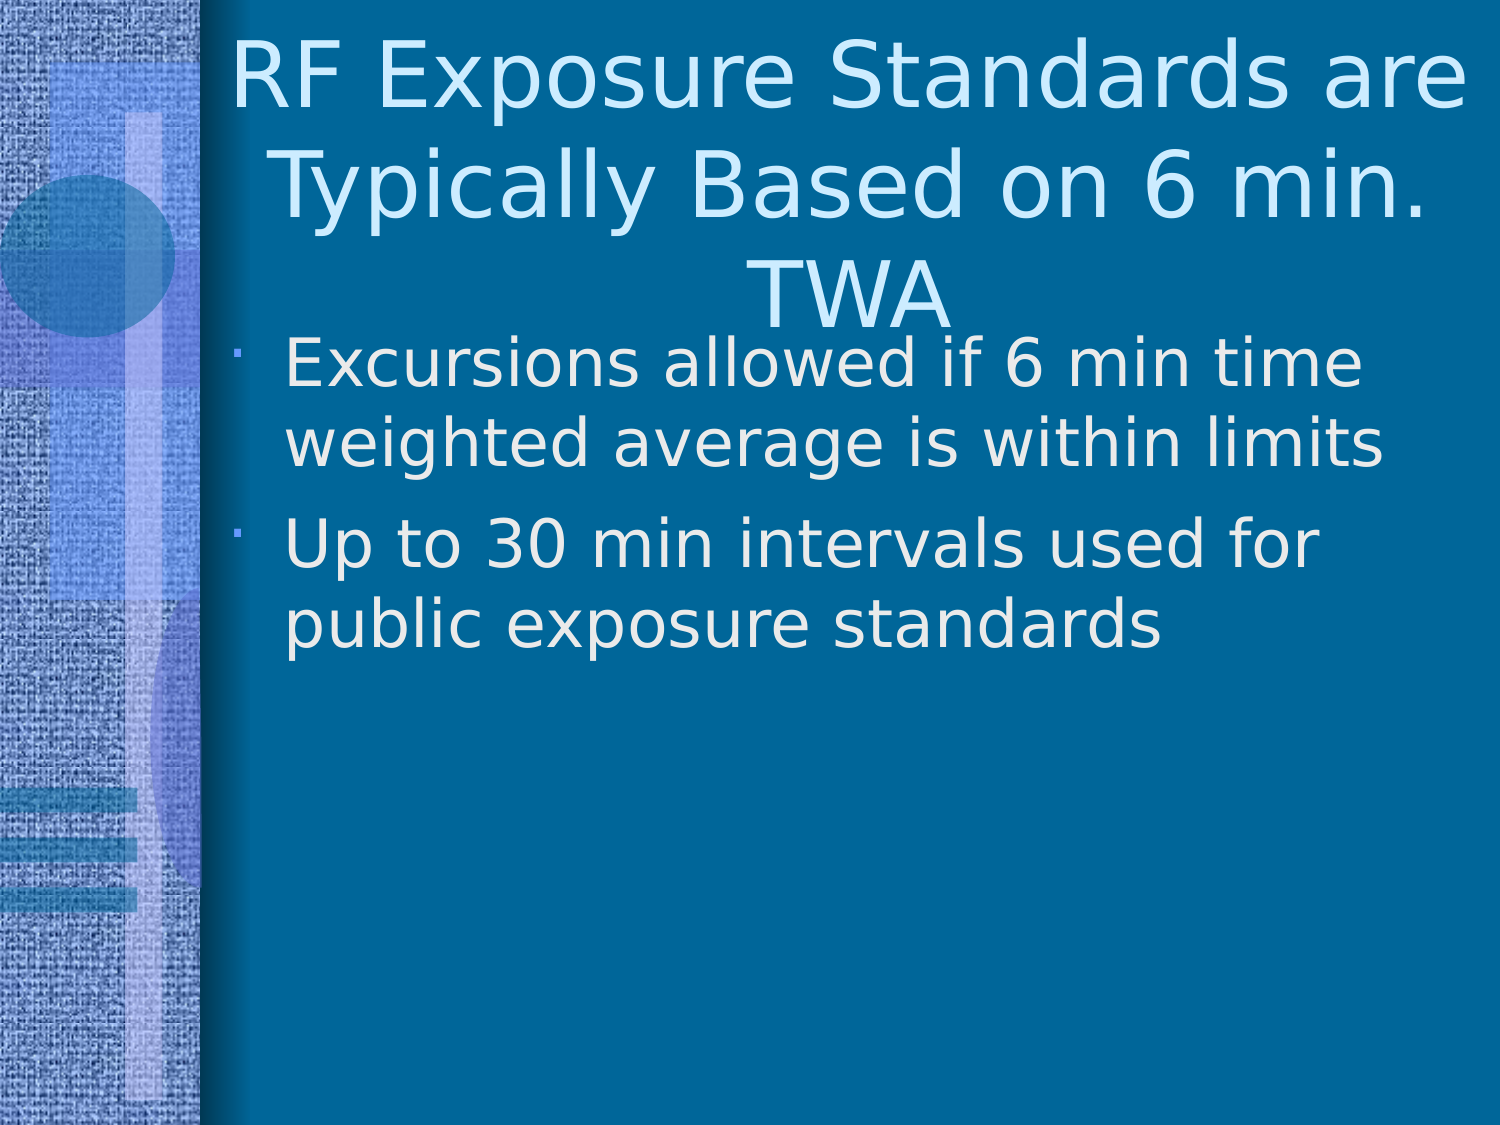

# RF Exposure Standards are Typically Based on 6 min. TWA
Excursions allowed if 6 min time weighted average is within limits
Up to 30 min intervals used for public exposure standards